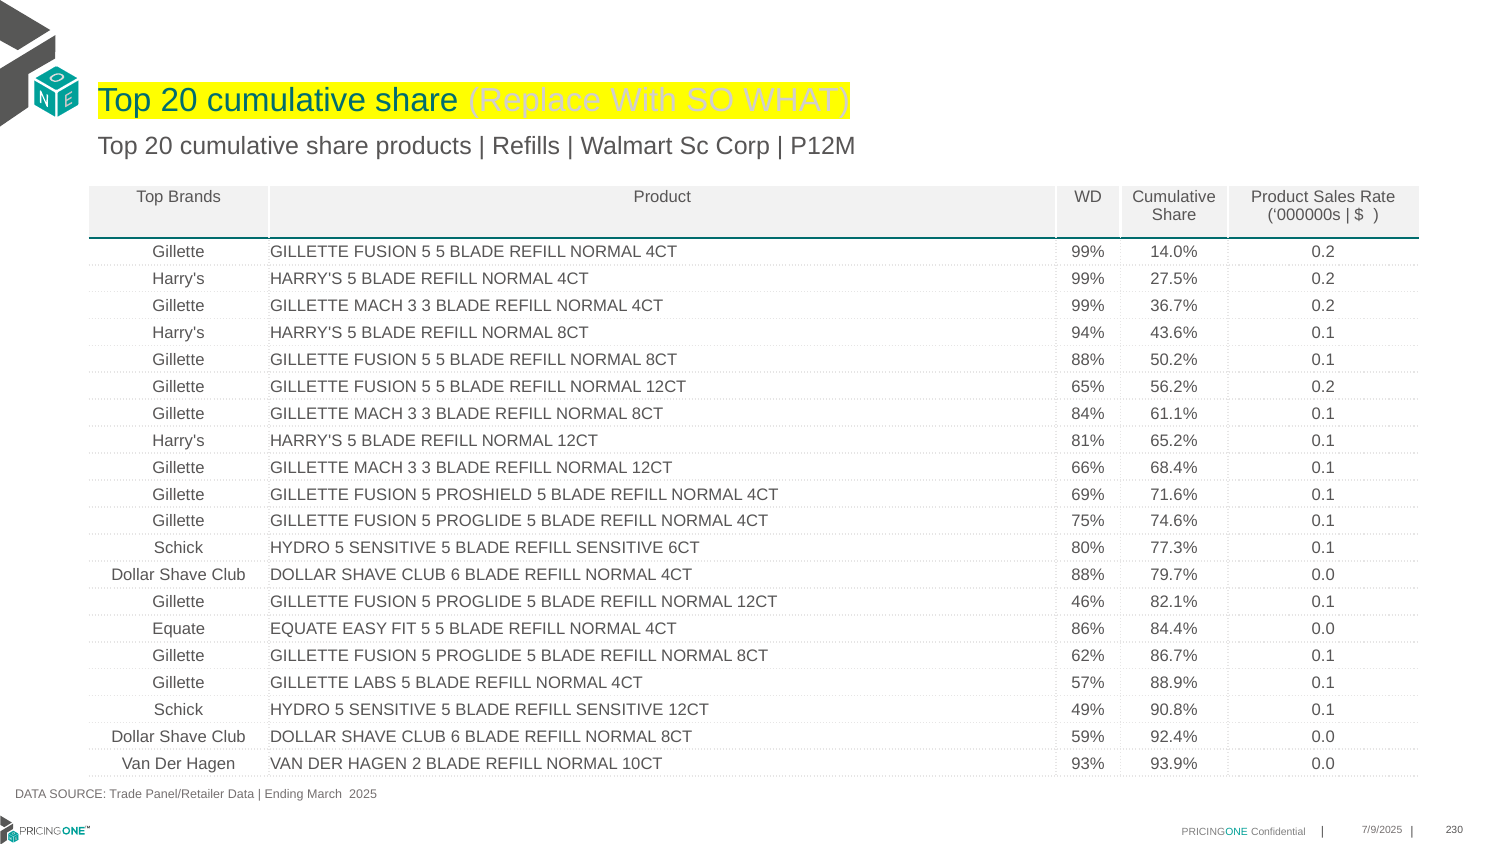

# Top 20 cumulative share (Replace With SO WHAT)
Top 20 cumulative share products | Refills | Walmart Sc Corp | P12M
| Top Brands | Product | WD | Cumulative Share | Product Sales Rate (‘000000s | $ ) |
| --- | --- | --- | --- | --- |
| Gillette | GILLETTE FUSION 5 5 BLADE REFILL NORMAL 4CT | 99% | 14.0% | 0.2 |
| Harry's | HARRY'S 5 BLADE REFILL NORMAL 4CT | 99% | 27.5% | 0.2 |
| Gillette | GILLETTE MACH 3 3 BLADE REFILL NORMAL 4CT | 99% | 36.7% | 0.2 |
| Harry's | HARRY'S 5 BLADE REFILL NORMAL 8CT | 94% | 43.6% | 0.1 |
| Gillette | GILLETTE FUSION 5 5 BLADE REFILL NORMAL 8CT | 88% | 50.2% | 0.1 |
| Gillette | GILLETTE FUSION 5 5 BLADE REFILL NORMAL 12CT | 65% | 56.2% | 0.2 |
| Gillette | GILLETTE MACH 3 3 BLADE REFILL NORMAL 8CT | 84% | 61.1% | 0.1 |
| Harry's | HARRY'S 5 BLADE REFILL NORMAL 12CT | 81% | 65.2% | 0.1 |
| Gillette | GILLETTE MACH 3 3 BLADE REFILL NORMAL 12CT | 66% | 68.4% | 0.1 |
| Gillette | GILLETTE FUSION 5 PROSHIELD 5 BLADE REFILL NORMAL 4CT | 69% | 71.6% | 0.1 |
| Gillette | GILLETTE FUSION 5 PROGLIDE 5 BLADE REFILL NORMAL 4CT | 75% | 74.6% | 0.1 |
| Schick | HYDRO 5 SENSITIVE 5 BLADE REFILL SENSITIVE 6CT | 80% | 77.3% | 0.1 |
| Dollar Shave Club | DOLLAR SHAVE CLUB 6 BLADE REFILL NORMAL 4CT | 88% | 79.7% | 0.0 |
| Gillette | GILLETTE FUSION 5 PROGLIDE 5 BLADE REFILL NORMAL 12CT | 46% | 82.1% | 0.1 |
| Equate | EQUATE EASY FIT 5 5 BLADE REFILL NORMAL 4CT | 86% | 84.4% | 0.0 |
| Gillette | GILLETTE FUSION 5 PROGLIDE 5 BLADE REFILL NORMAL 8CT | 62% | 86.7% | 0.1 |
| Gillette | GILLETTE LABS 5 BLADE REFILL NORMAL 4CT | 57% | 88.9% | 0.1 |
| Schick | HYDRO 5 SENSITIVE 5 BLADE REFILL SENSITIVE 12CT | 49% | 90.8% | 0.1 |
| Dollar Shave Club | DOLLAR SHAVE CLUB 6 BLADE REFILL NORMAL 8CT | 59% | 92.4% | 0.0 |
| Van Der Hagen | VAN DER HAGEN 2 BLADE REFILL NORMAL 10CT | 93% | 93.9% | 0.0 |
DATA SOURCE: Trade Panel/Retailer Data | Ending March  2025

7/9/2025
230